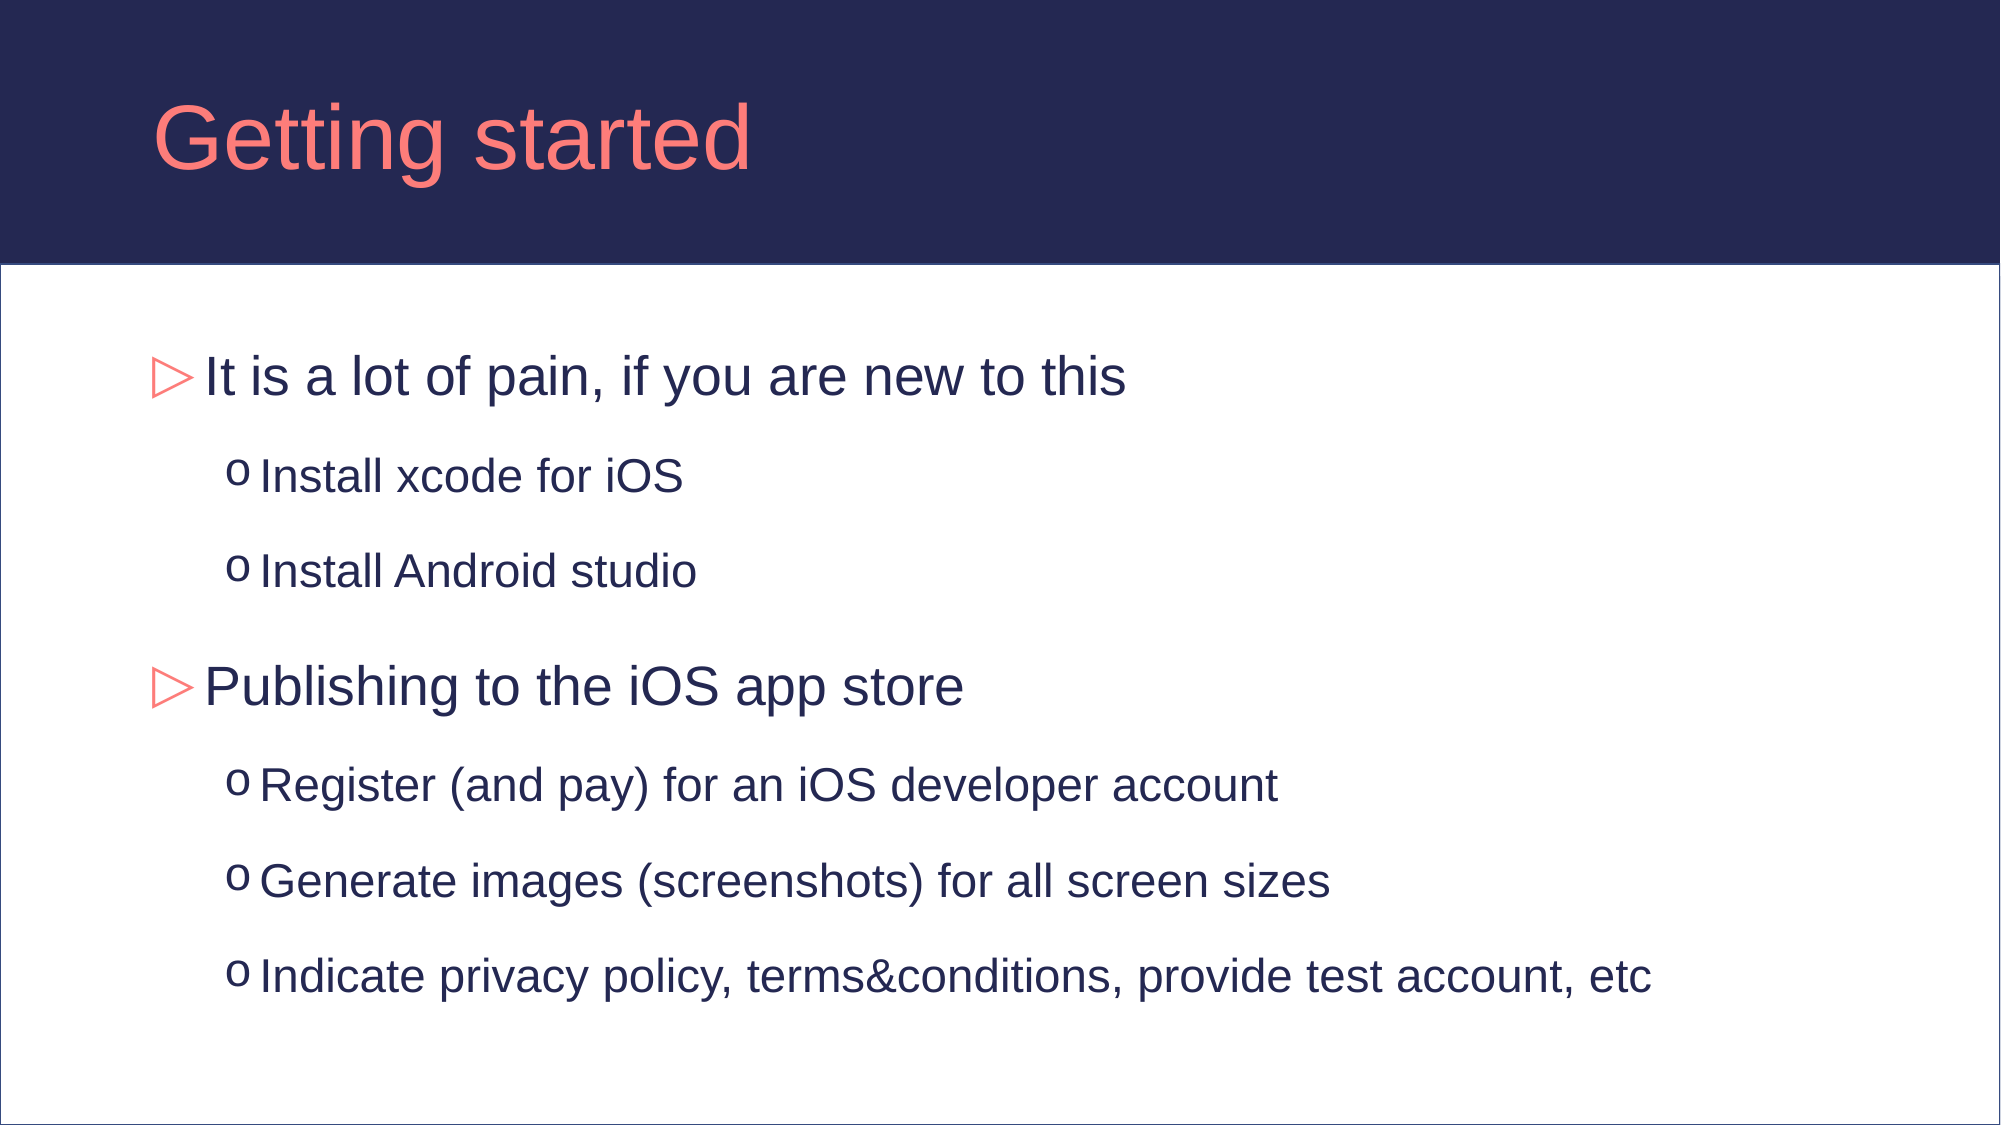

# Getting started
It is a lot of pain, if you are new to this
Install xcode for iOS
Install Android studio
Publishing to the iOS app store
Register (and pay) for an iOS developer account
Generate images (screenshots) for all screen sizes
Indicate privacy policy, terms&conditions, provide test account, etc